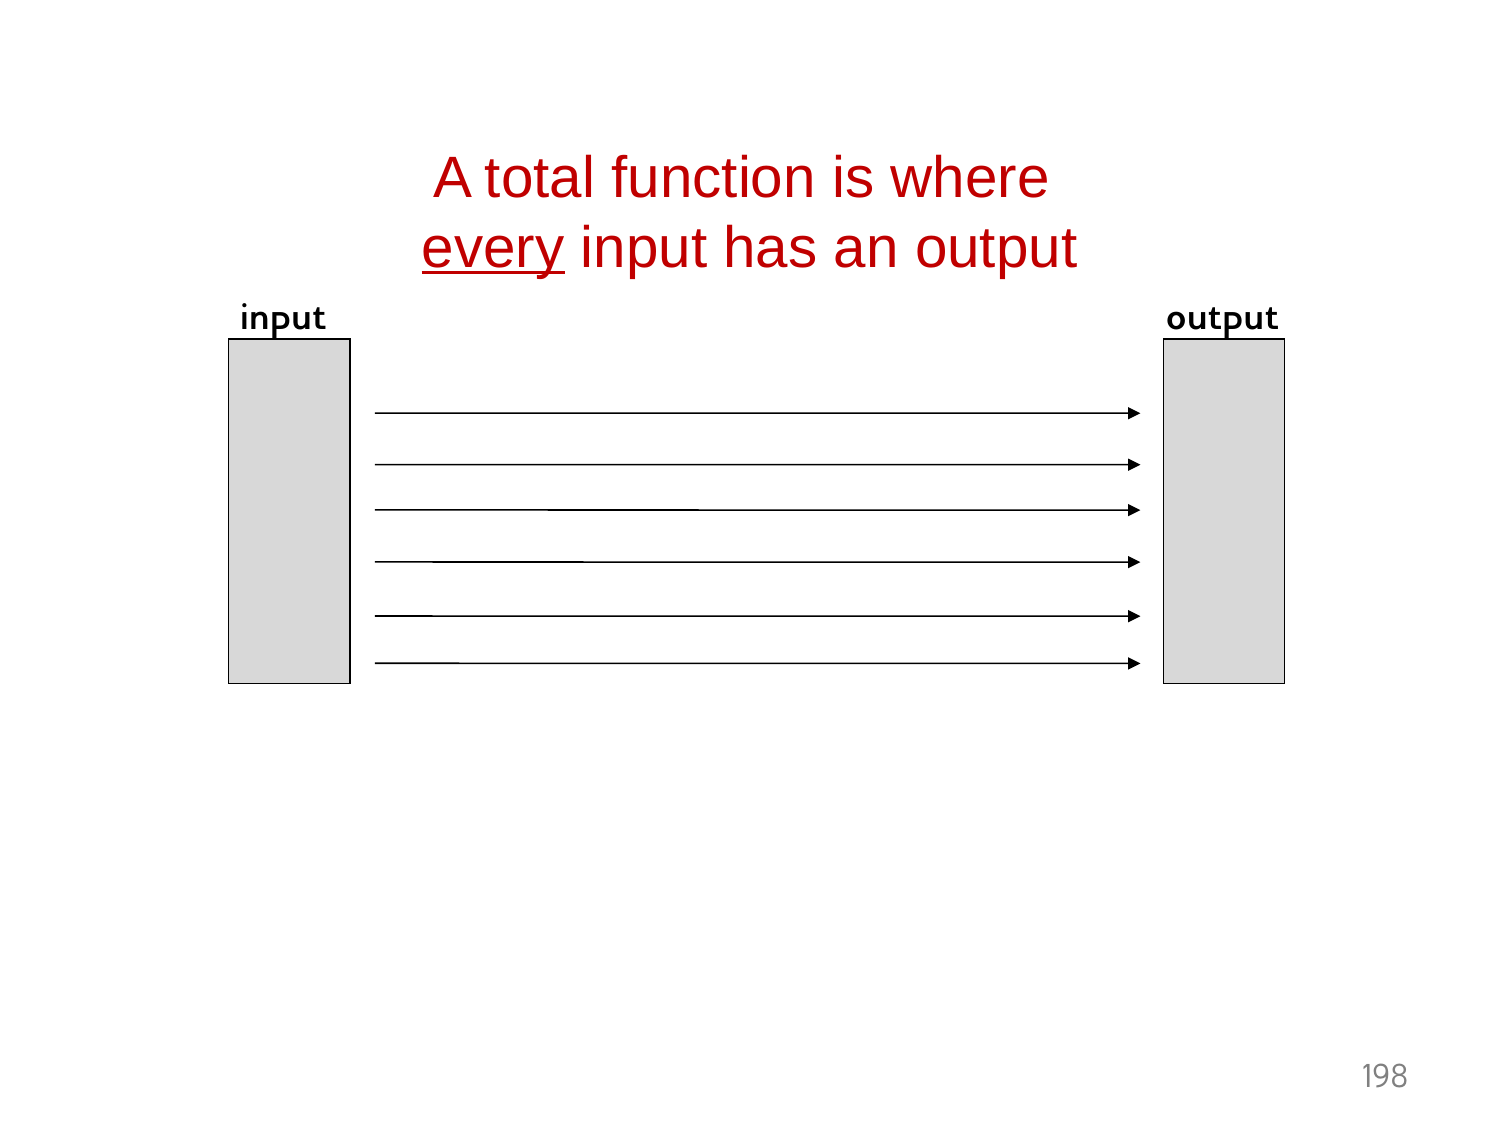

A total function is where
every input has an output

input
output